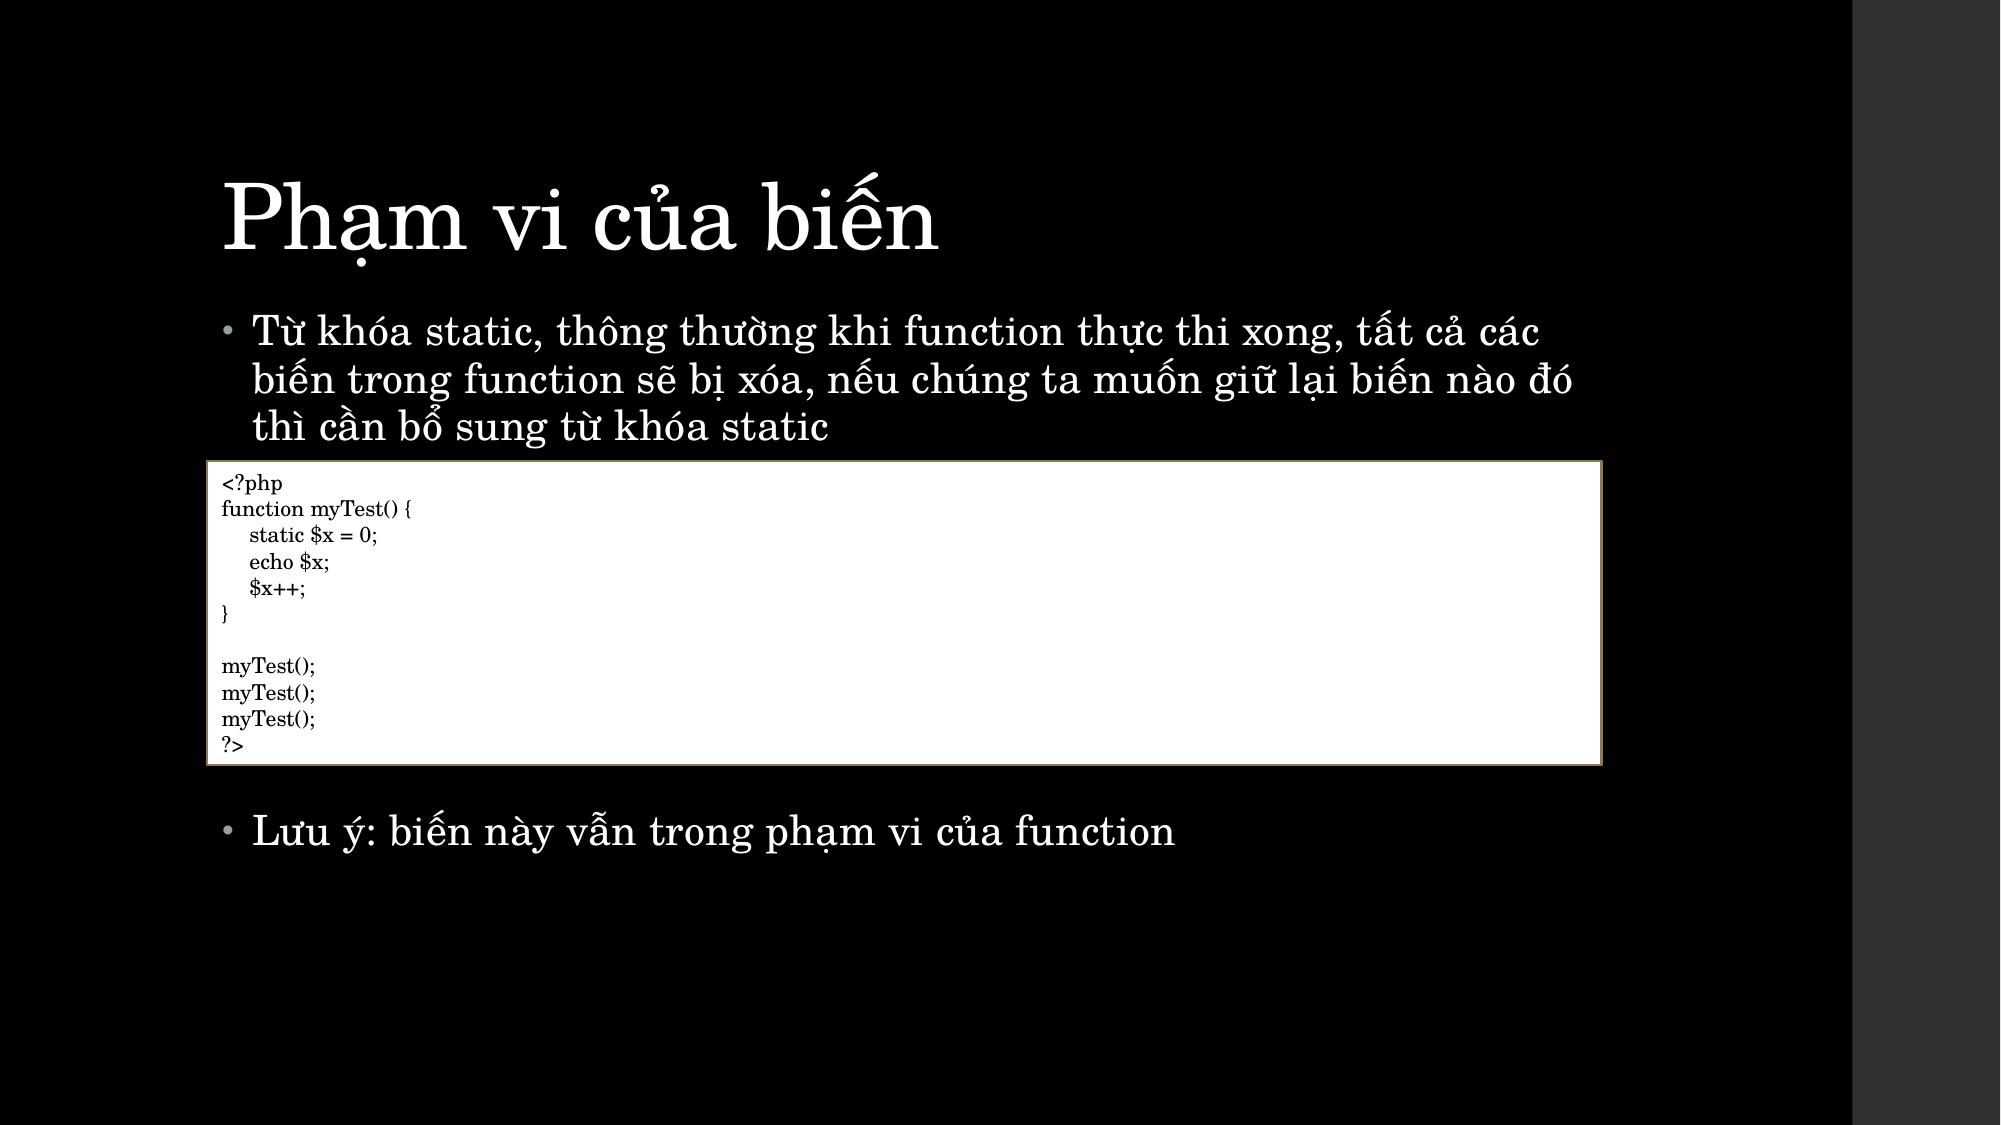

# Phạm vi của biến
Từ khóa static, thông thường khi function thực thi xong, tất cả các biến trong function sẽ bị xóa, nếu chúng ta muốn giữ lại biến nào đó thì cần bổ sung từ khóa static

Lưu ý: biến này vẫn trong phạm vi của function

<?php
function myTest() {
    static $x = 0;
    echo $x;
    $x++;
}
myTest();
myTest();
myTest();
?>